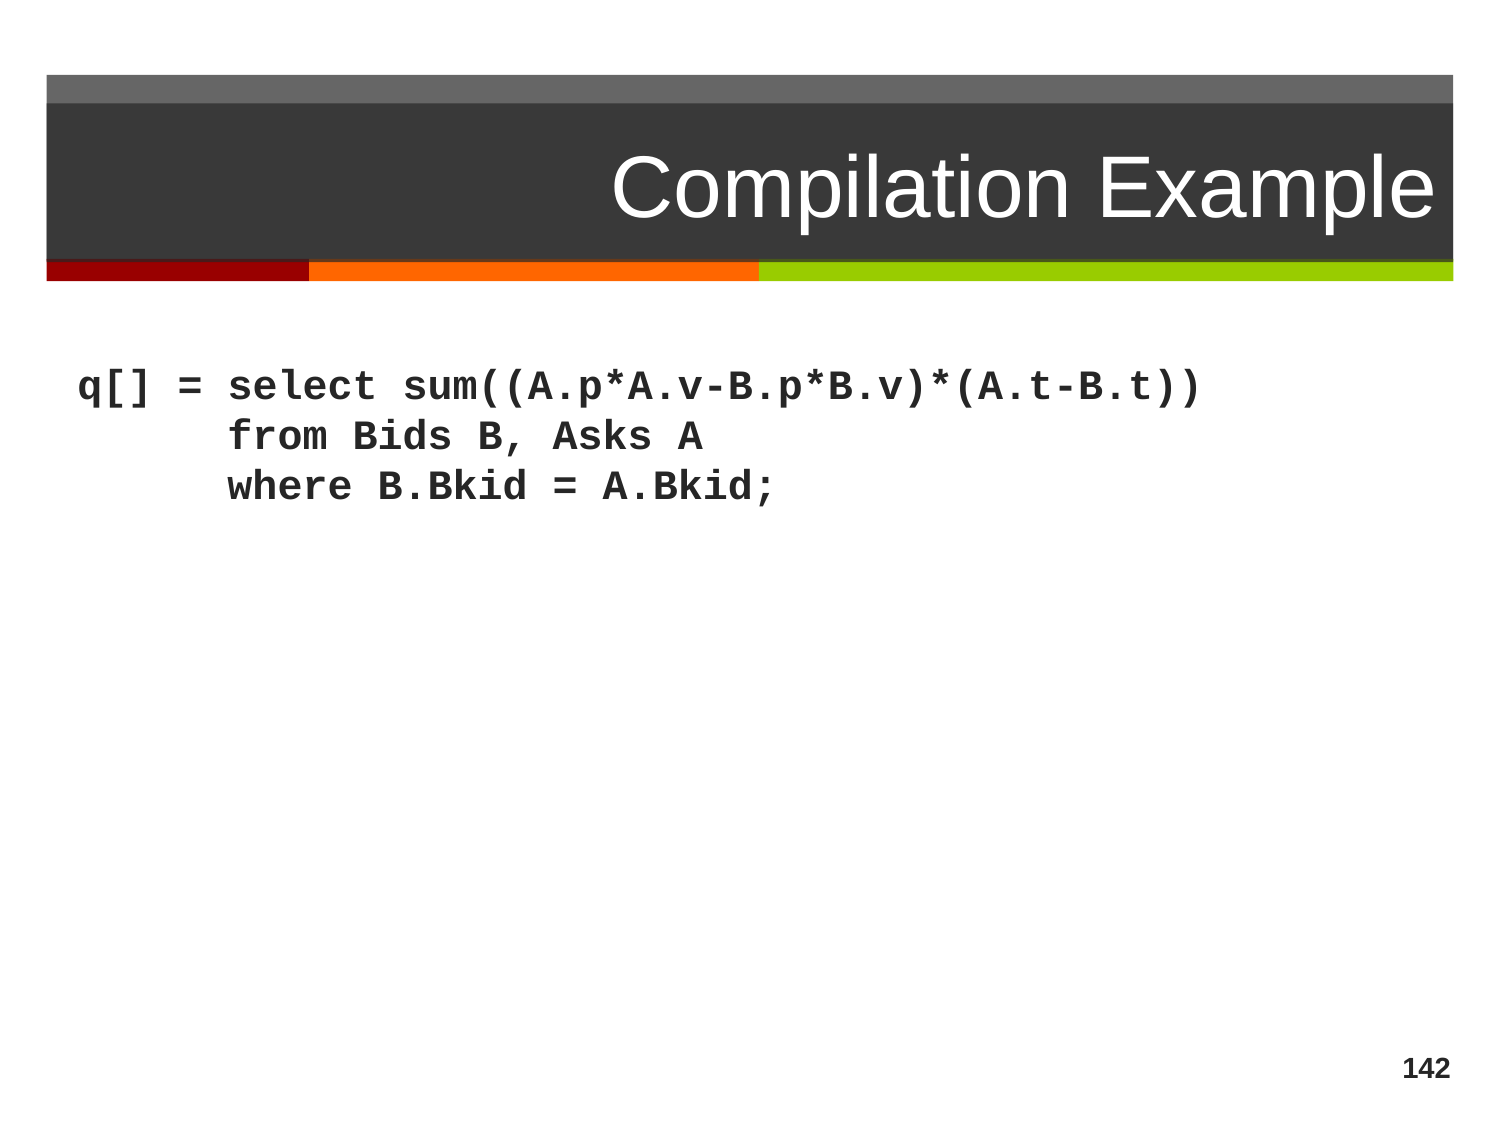

Compilation Example
q[] = select sum((A.p*A.v-B.p*B.v)*(A.t-B.t))
      from Bids B, Asks A
      where B.Bkid = A.Bkid;